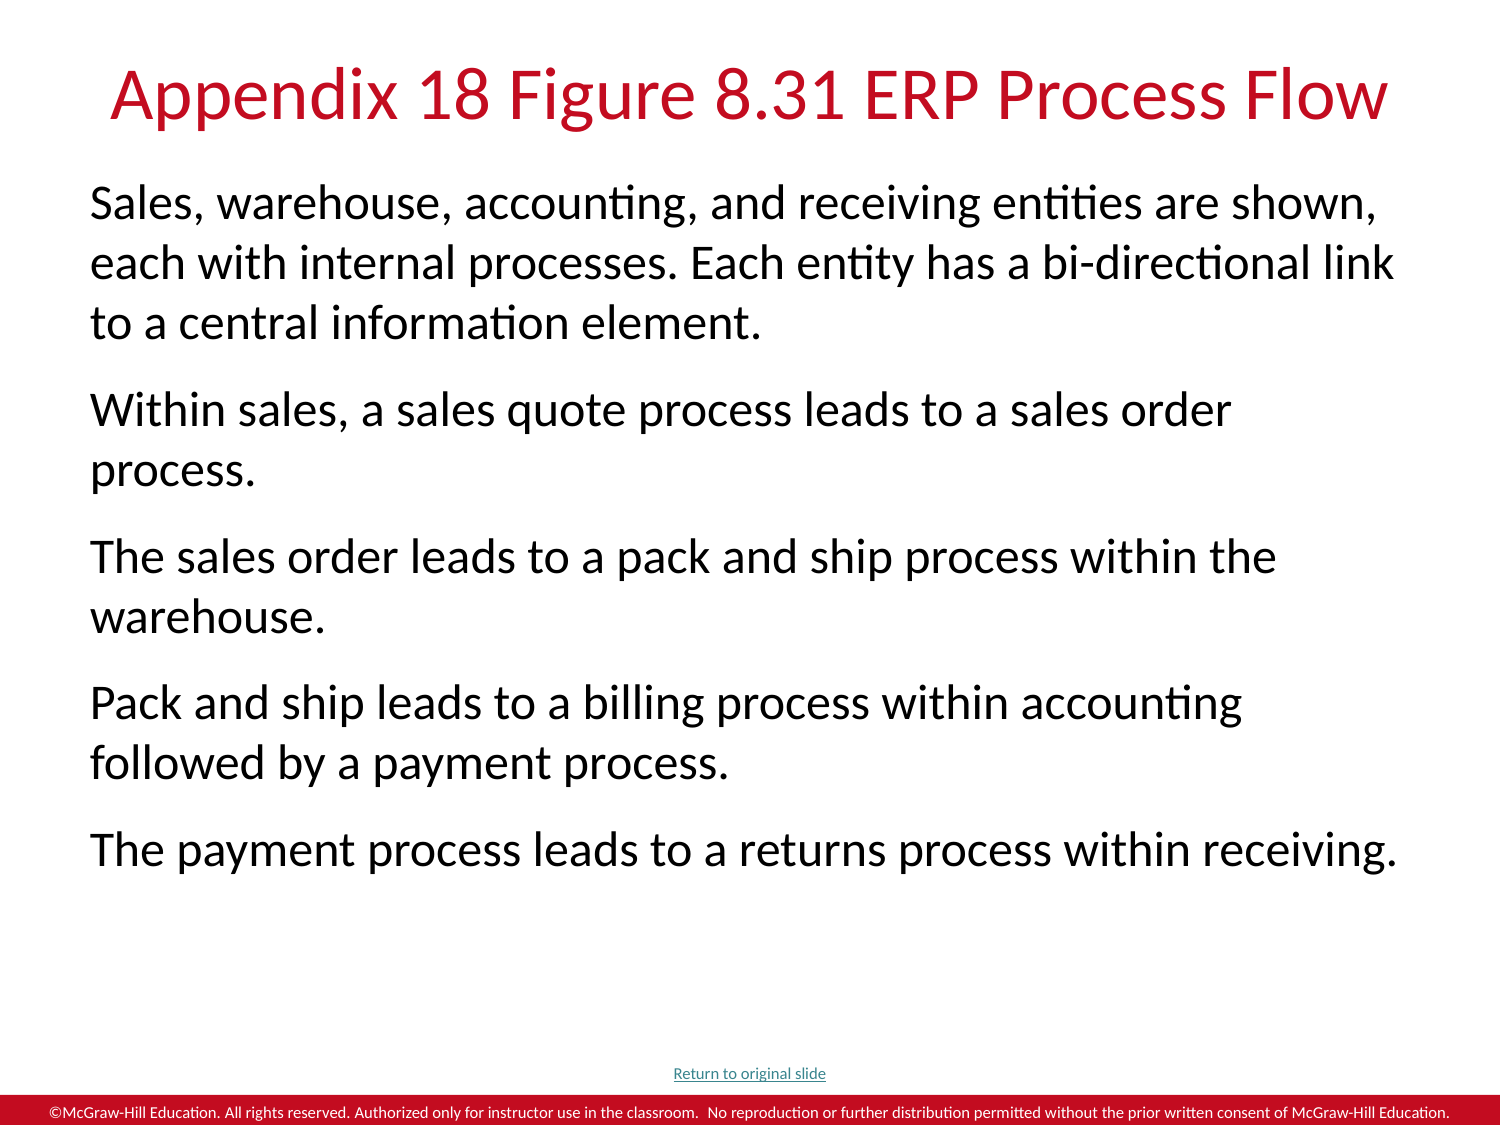

# Appendix 18 Figure 8.31 ERP Process Flow
Sales, warehouse, accounting, and receiving entities are shown, each with internal processes. Each entity has a bi-directional link to a central information element.
Within sales, a sales quote process leads to a sales order process.
The sales order leads to a pack and ship process within the warehouse.
Pack and ship leads to a billing process within accounting followed by a payment process.
The payment process leads to a returns process within receiving.
Return to original slide